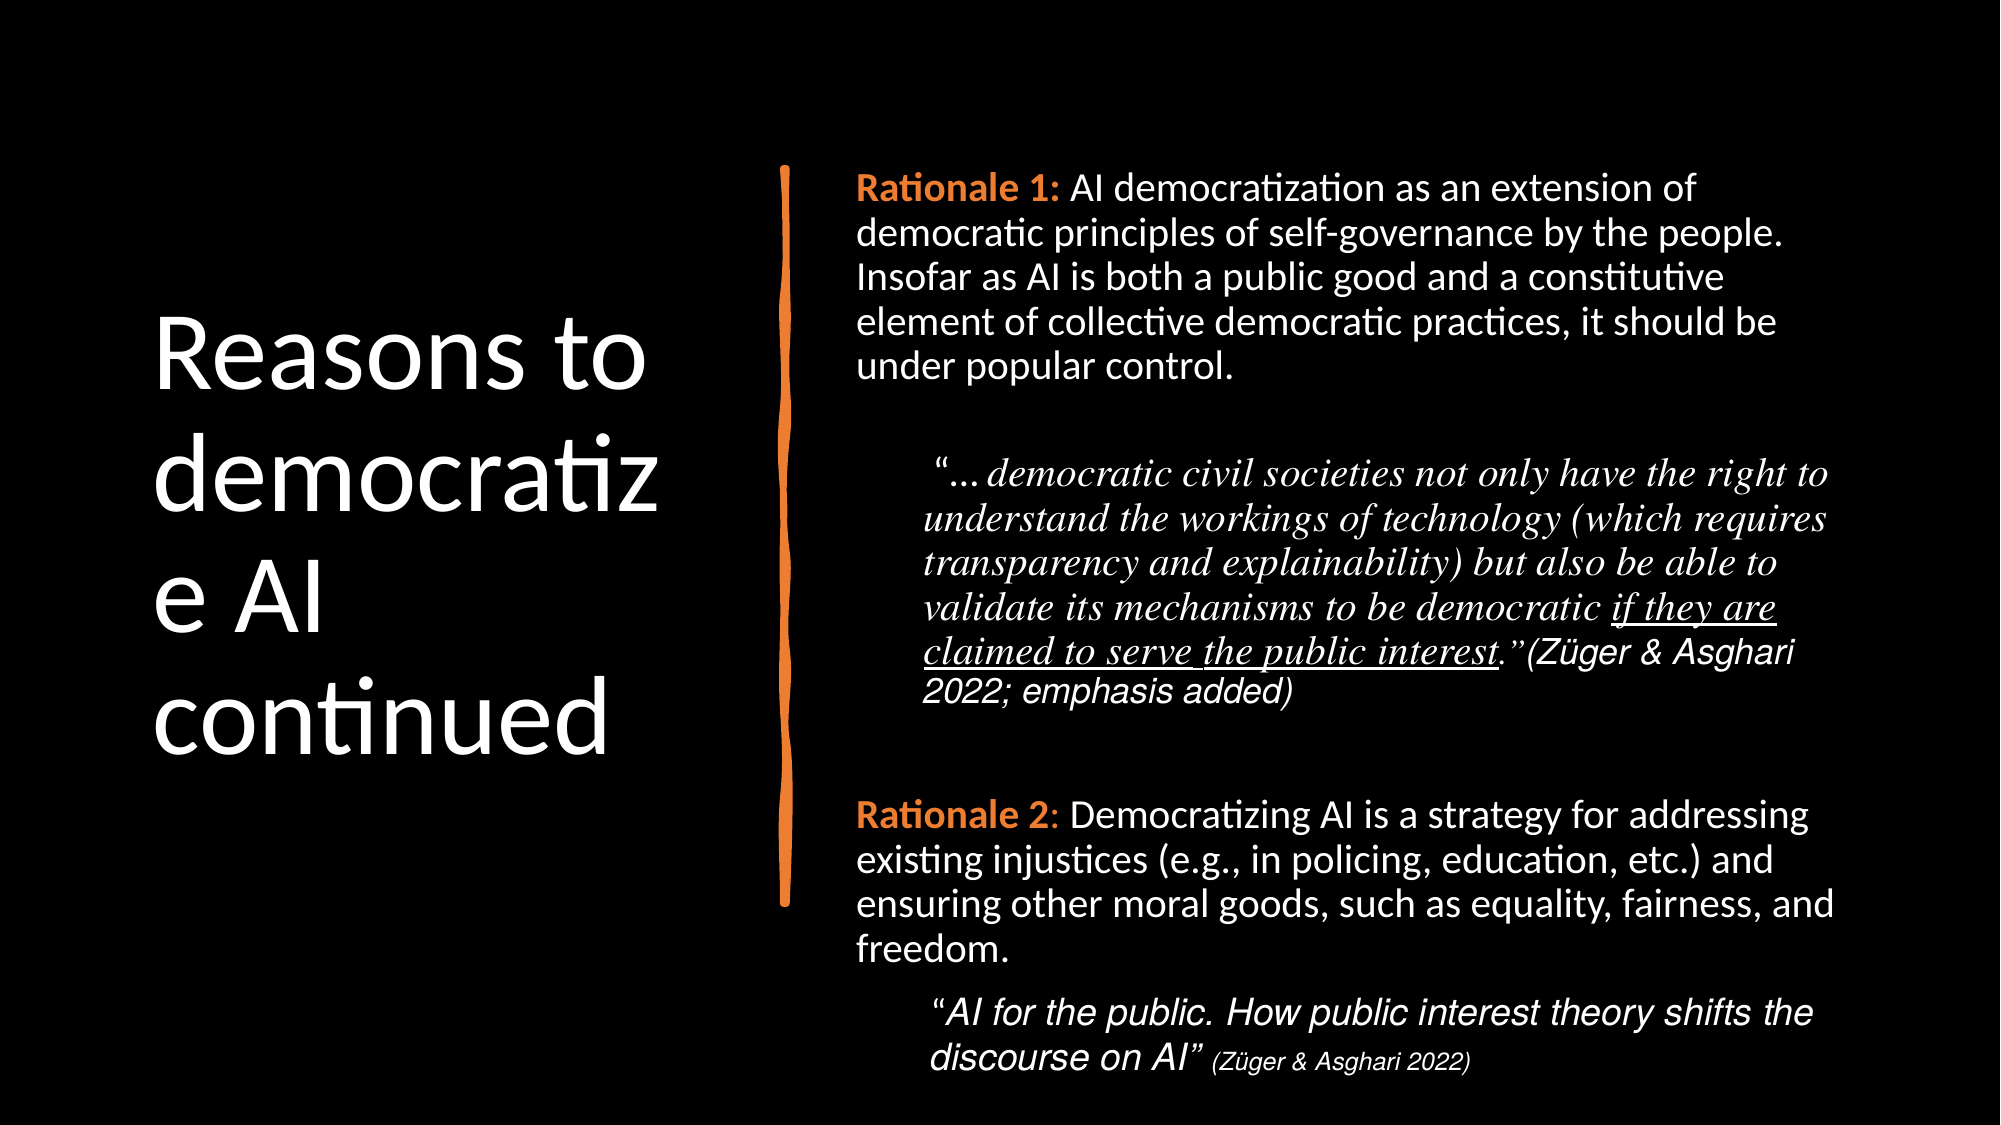

# Reasons to democratize AI continued

Rationale 1: AI democratization as an extension of democratic principles of self-governance by the people. Insofar as AI is both a public good and a constitutive element of collective democratic practices, it should be under popular control.

 “… democratic civil societies not only have the right to understand the workings of technology (which requires transparency and explainability) but also be able to validate its mechanisms to be democratic if they are claimed to serve the public interest.”(Züger & Asghari 2022; emphasis added)

Rationale 2: Democratizing AI is a strategy for addressing existing injustices (e.g., in policing, education, etc.) and ensuring other moral goods, such as equality, fairness, and freedom.

“AI for the public. How public interest theory shifts the discourse on AI” (Züger & Asghari 2022)